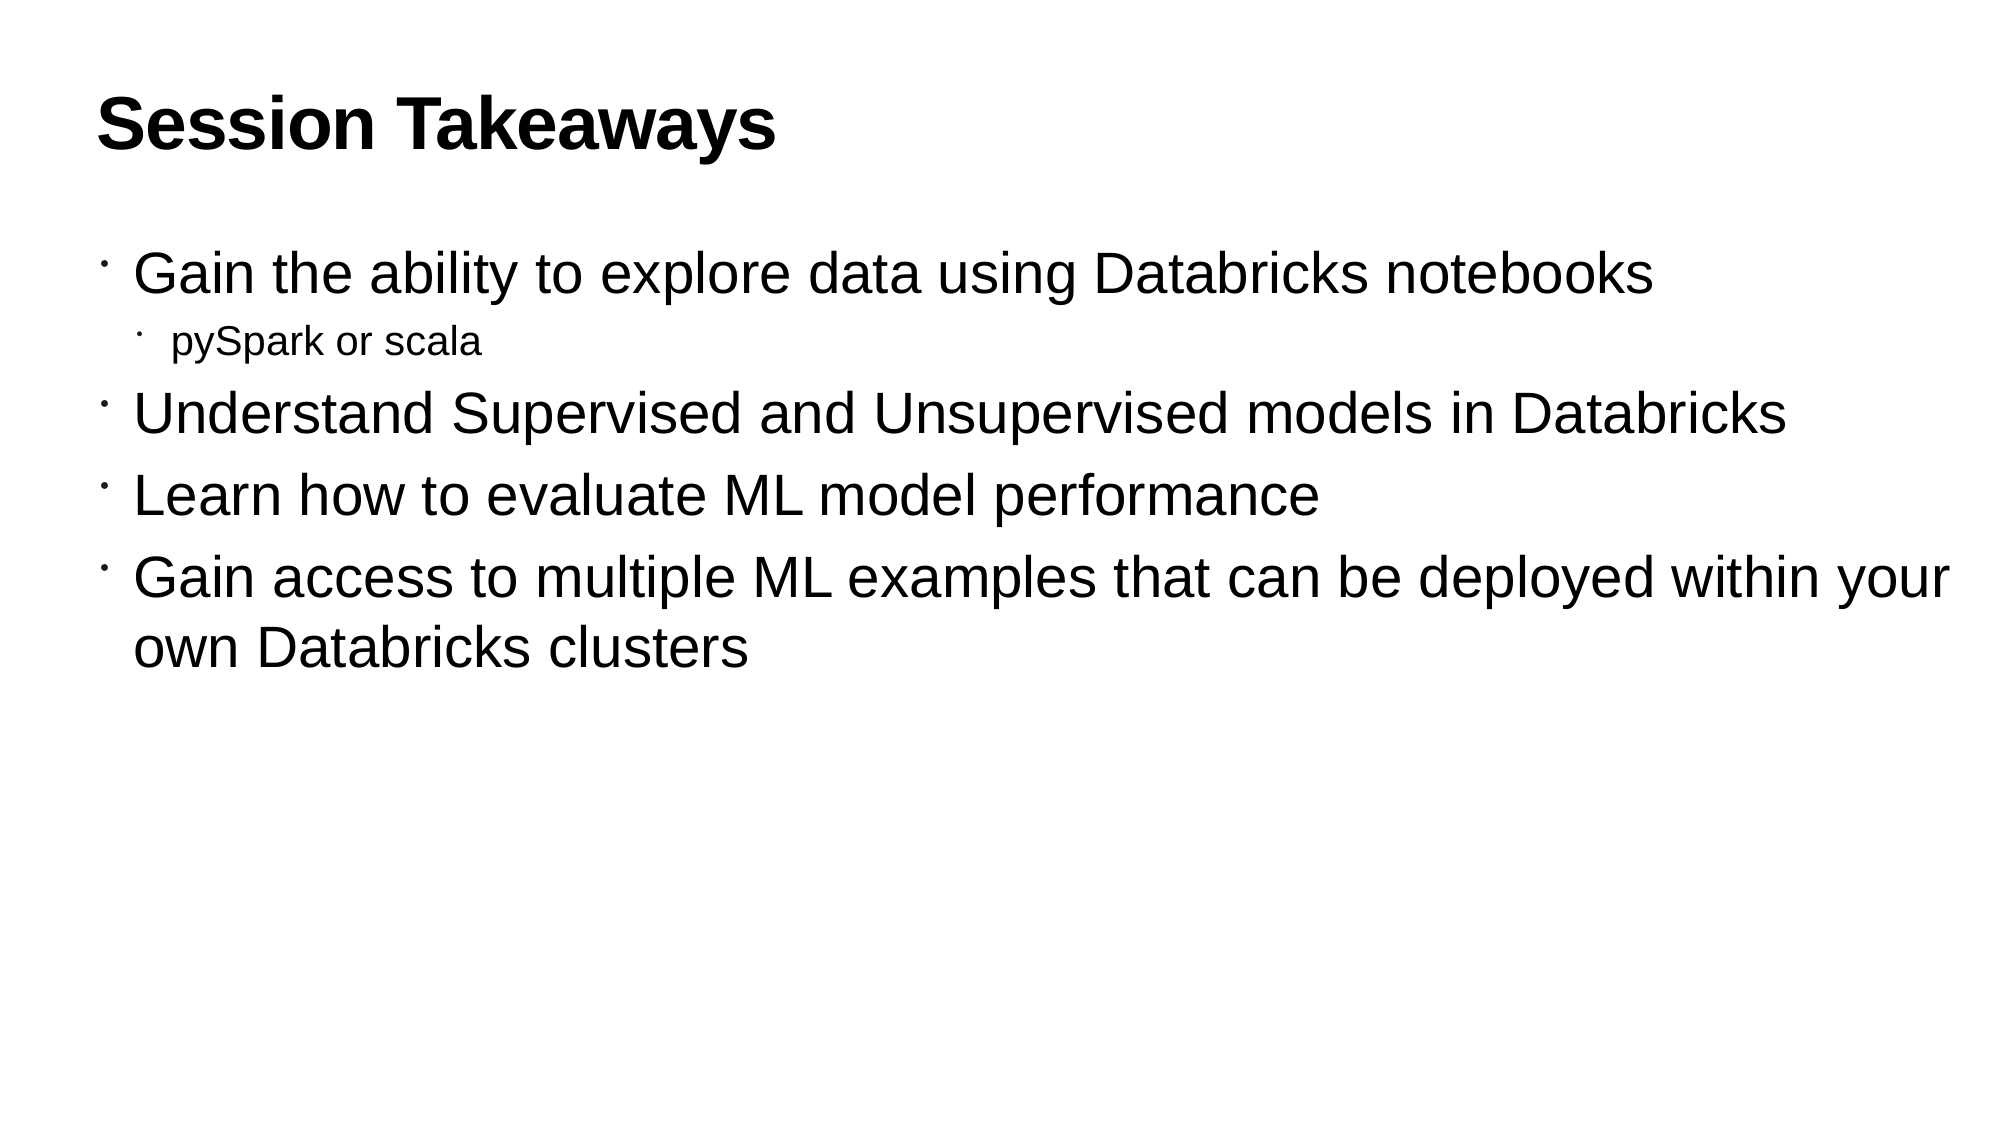

# Session Takeaways
Gain the ability to explore data using Databricks notebooks
pySpark or scala
Understand Supervised and Unsupervised models in Databricks
Learn how to evaluate ML model performance
Gain access to multiple ML examples that can be deployed within your own Databricks clusters